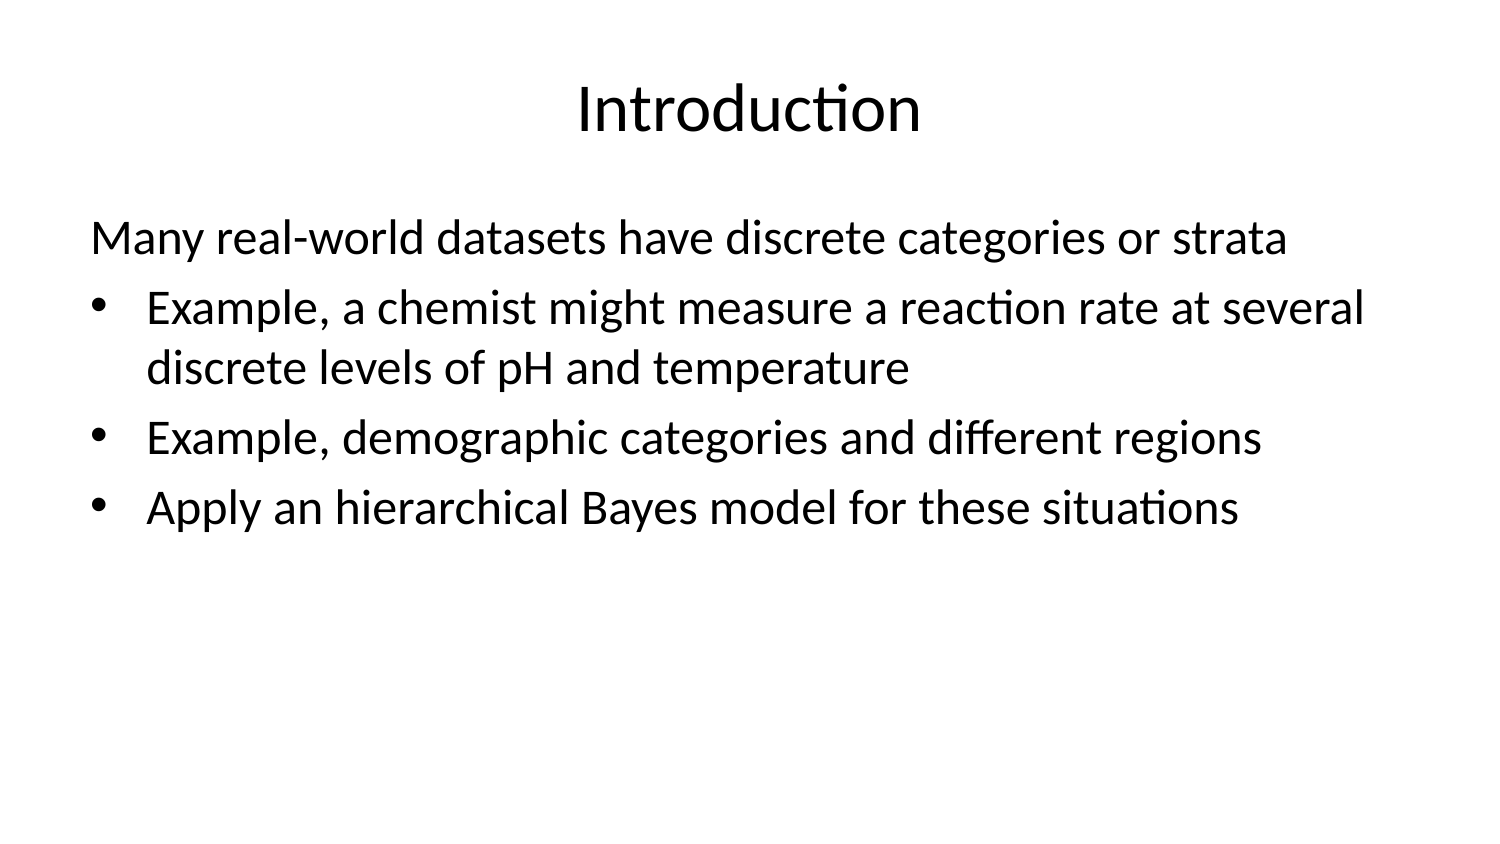

# Introduction
Many real-world datasets have discrete categories or strata
Example, a chemist might measure a reaction rate at several discrete levels of pH and temperature
Example, demographic categories and different regions
Apply an hierarchical Bayes model for these situations